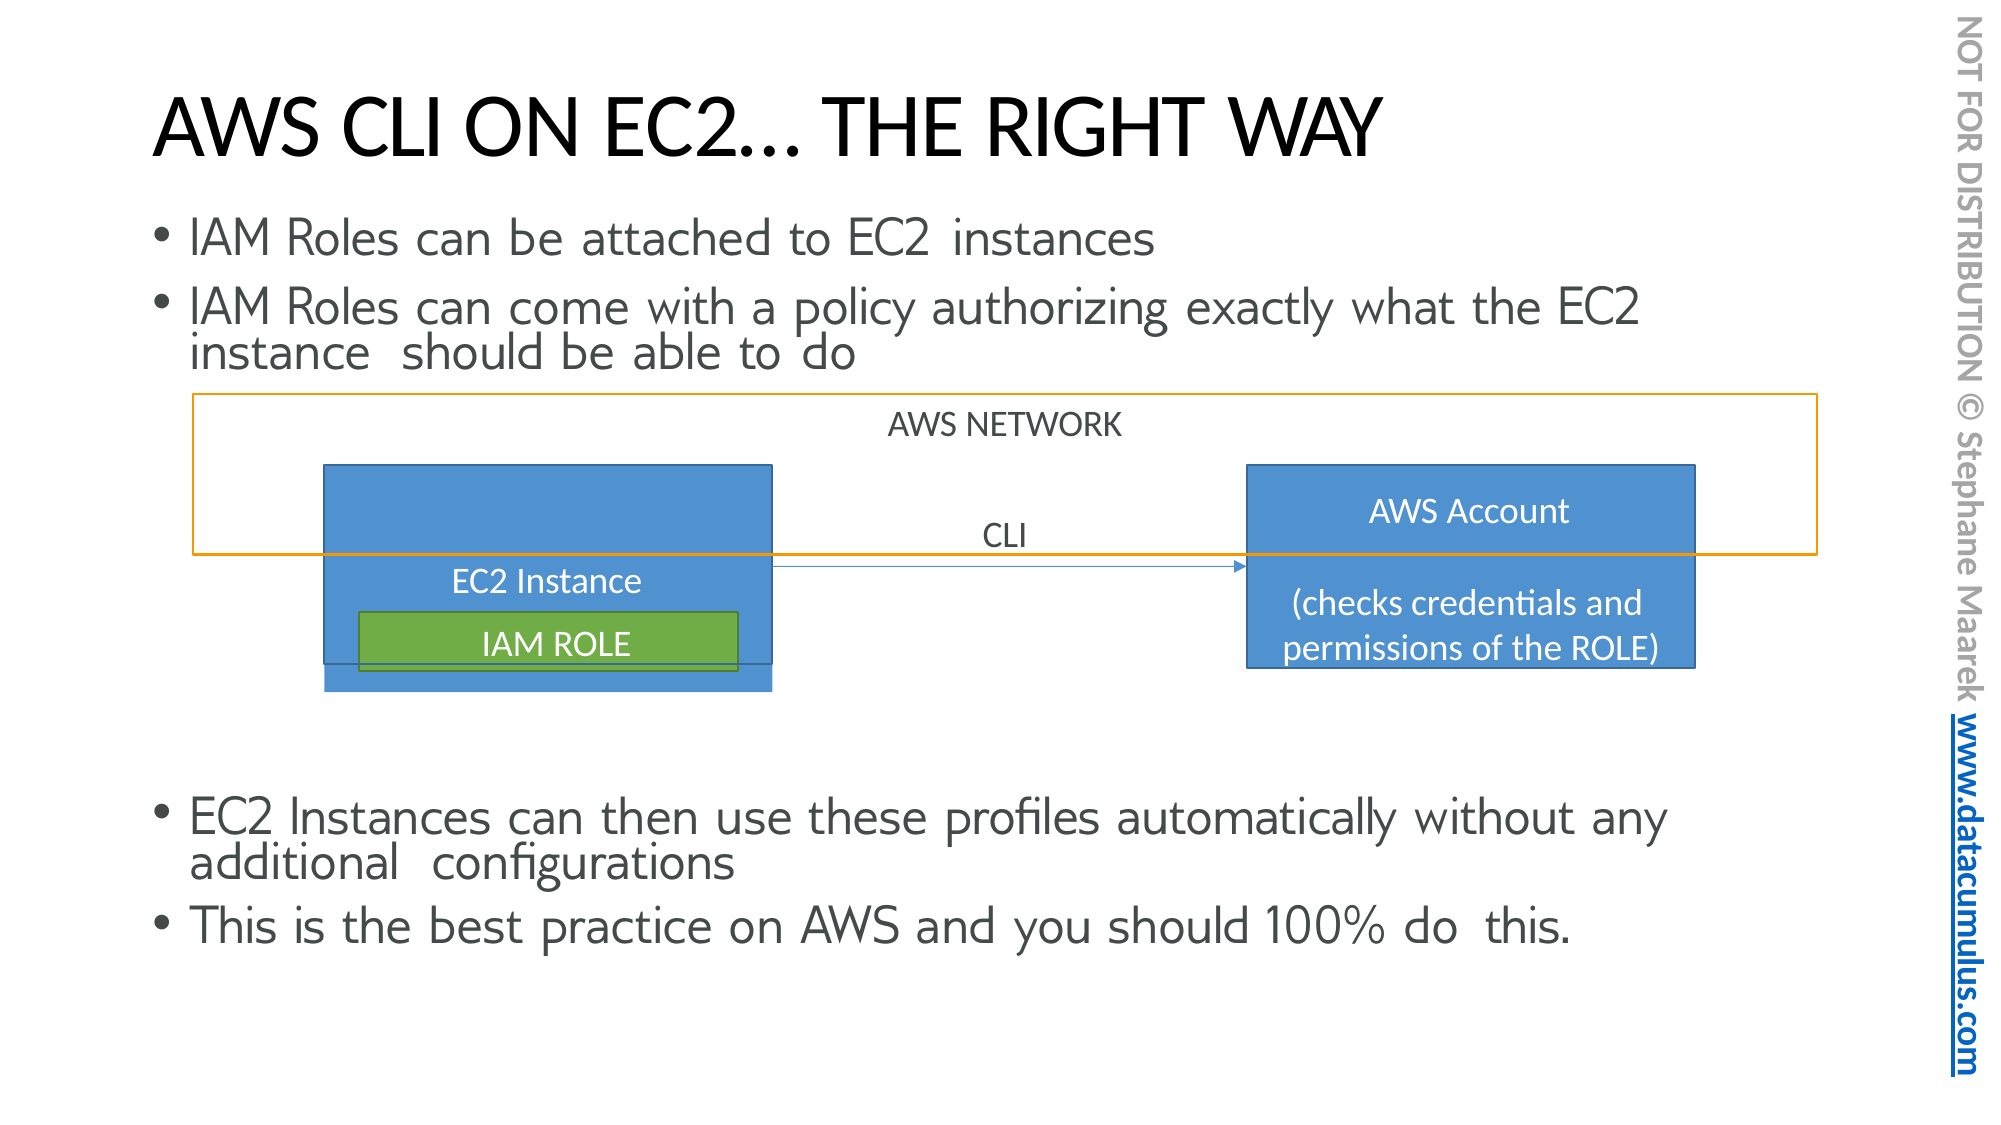

NOT FOR DISTRIBUTION © Stephane Maarek www.datacumulus.com
# AWS CLI ON EC2… THE RIGHT WAY
IAM Roles can be attached to EC2 instances
IAM Roles can come with a policy authorizing exactly what the EC2 instance  should be able to do
AWS NETWORK

CLI
AWS Account

(checks credentials and  permissions of the ROLE)

EC2 Instance  IAM ROLE

EC2 Instances can then use these profiles automatically without any additional  configurations
This is the best practice on AWS and you should 100% do this.
© Stephane Maarek